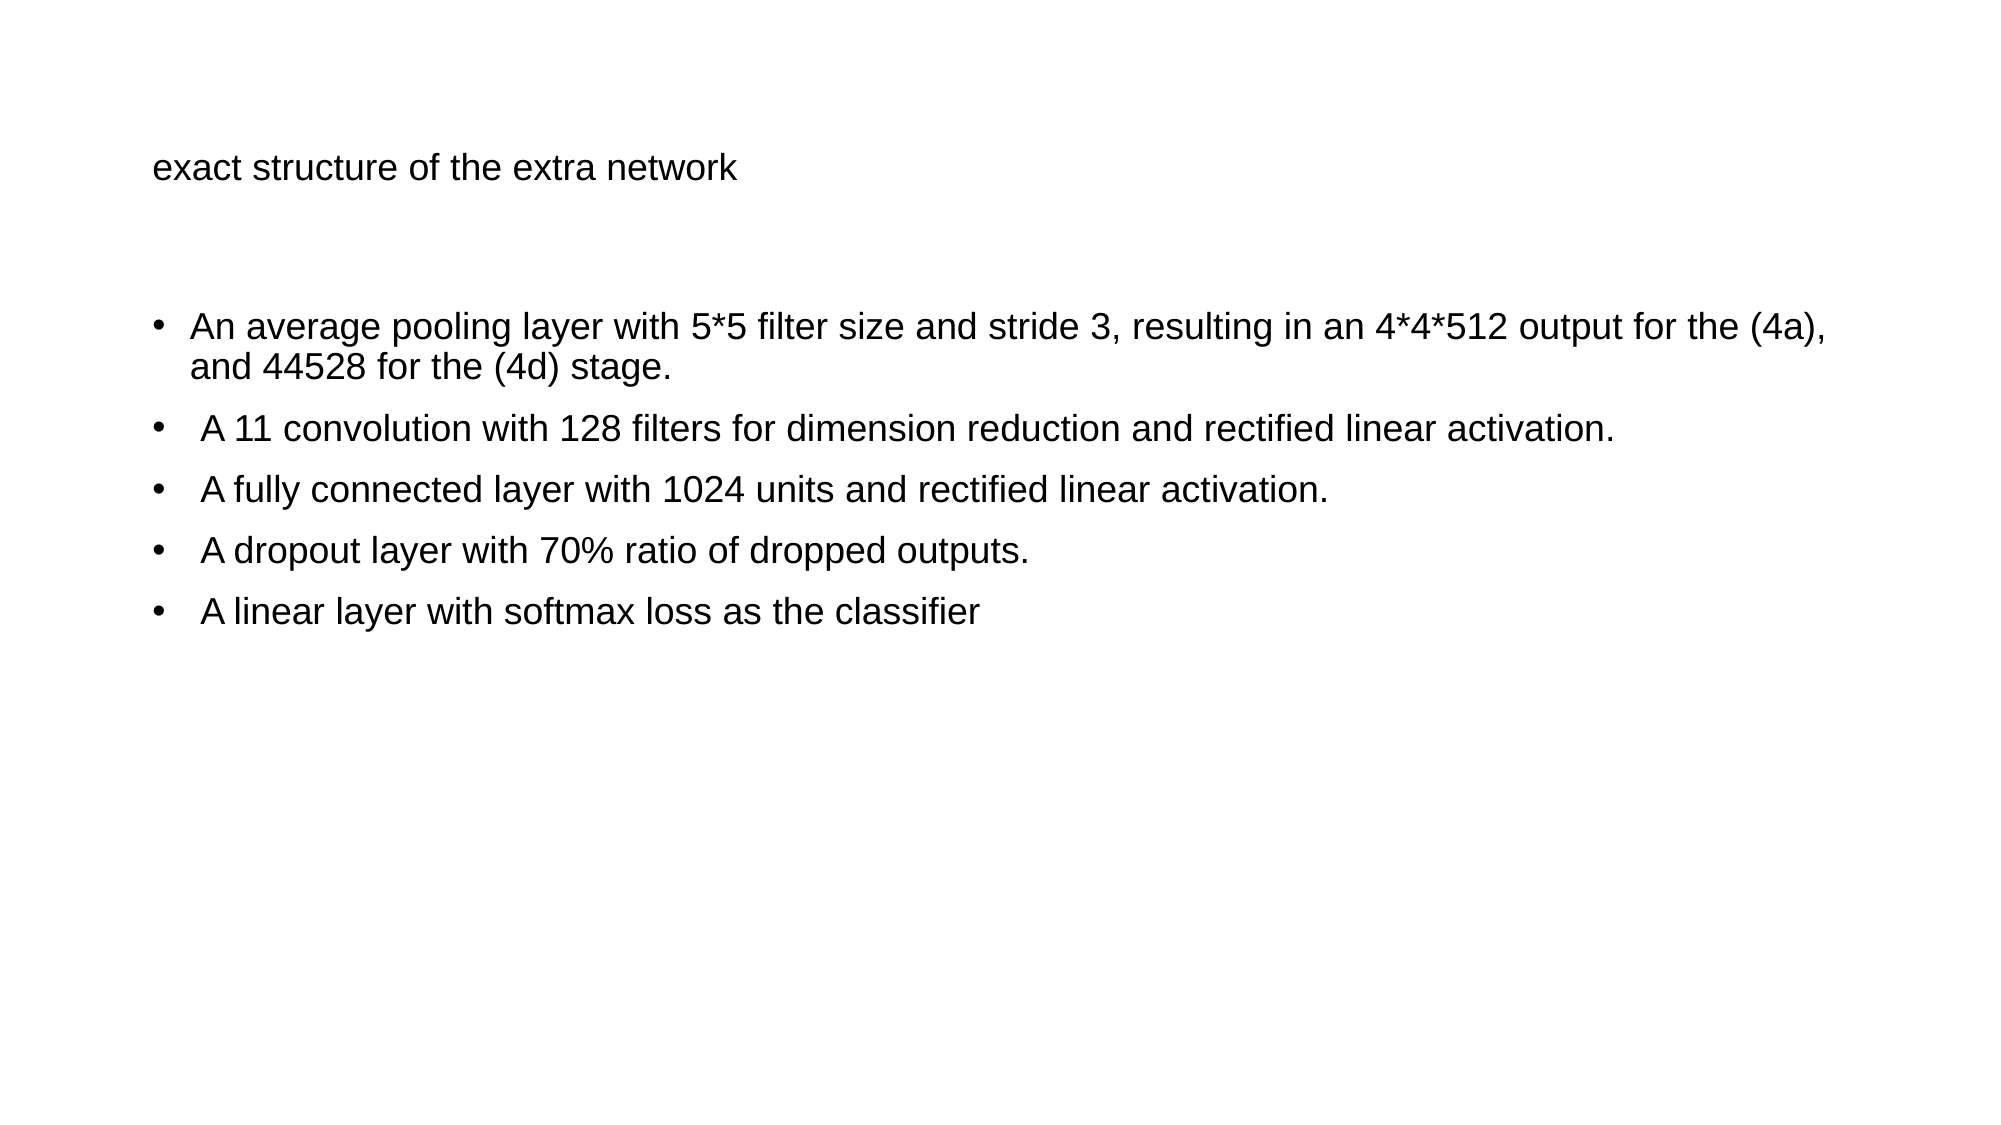

# exact structure of the extra network
An average pooling layer with 5*5 filter size and stride 3, resulting in an 4*4*512 output for the (4a), and 44528 for the (4d) stage.
 A 11 convolution with 128 filters for dimension reduction and rectified linear activation.
 A fully connected layer with 1024 units and rectified linear activation.
 A dropout layer with 70% ratio of dropped outputs.
 A linear layer with softmax loss as the classifier